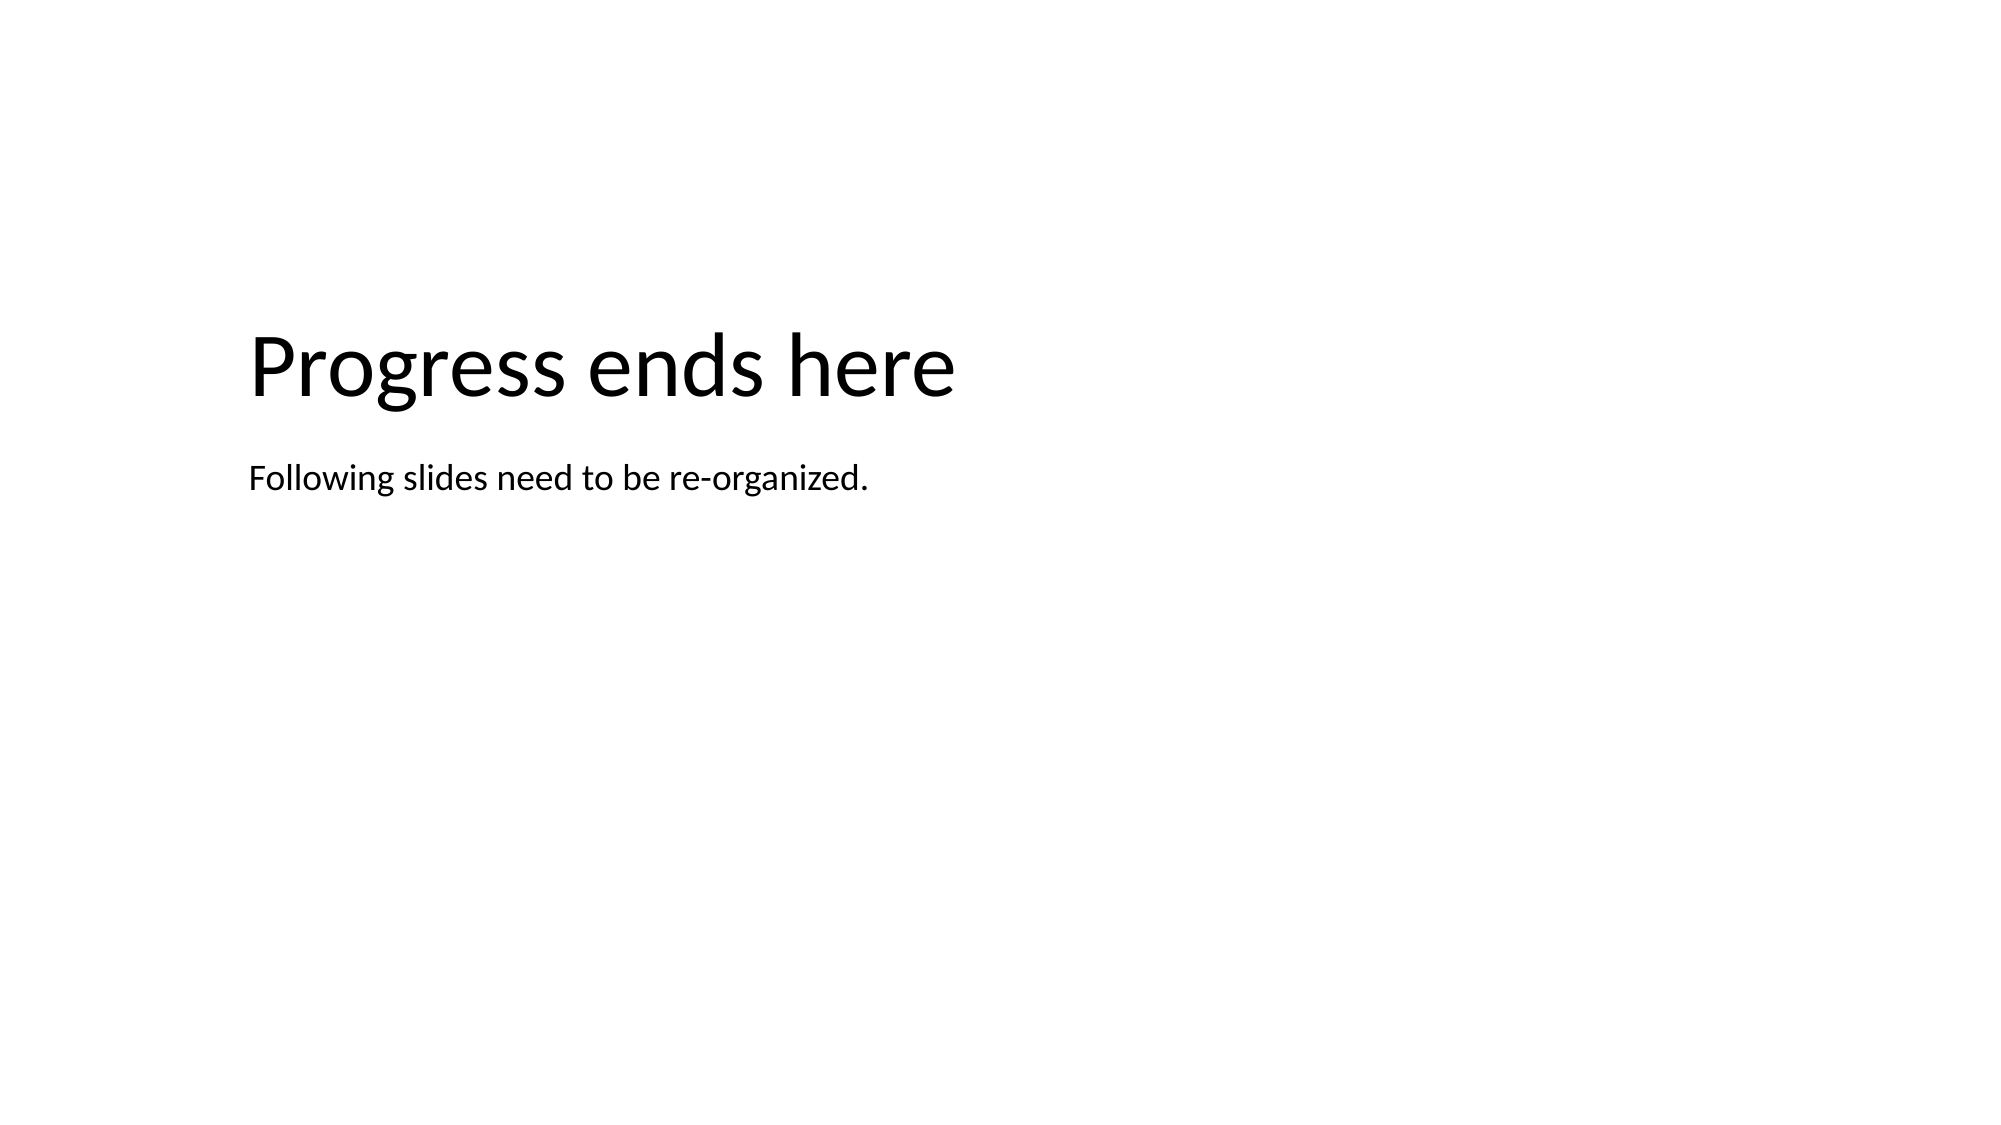

# Progress ends here
Following slides need to be re-organized.